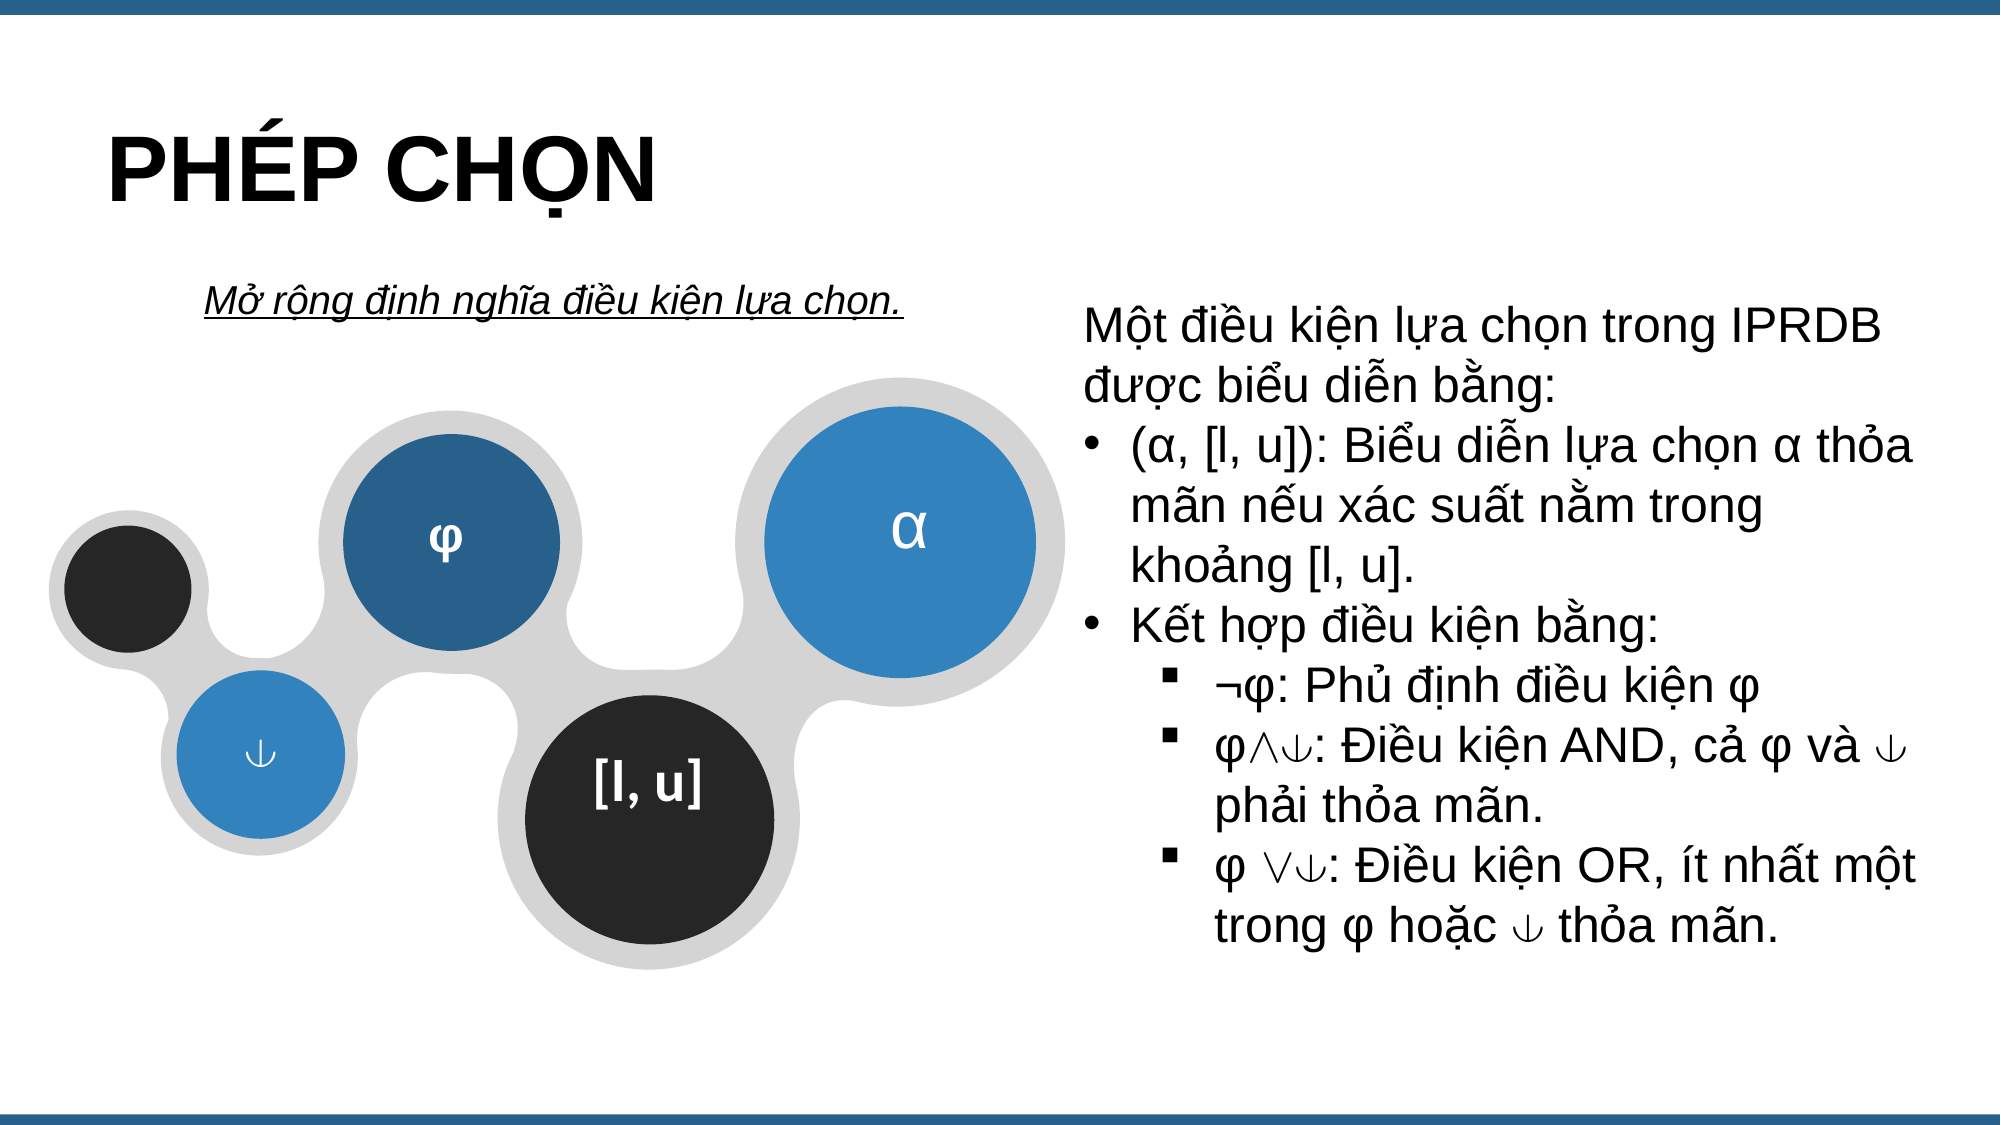

PHÉP CHỌN
Mở rộng định nghĩa điều kiện lựa chọn.
Một điều kiện lựa chọn trong IPRDB được biểu diễn bằng:
(α, [l, u]): Biểu diễn lựa chọn α thỏa mãn nếu xác suất nằm trong khoảng [l, u].
Kết hợp điều kiện bằng:
¬φ: Phủ định điều kiện φ
φ∧⫝: Điều kiện AND, cả φ và ⫝ phải thỏa mãn.
φ ∨⫝: Điều kiện OR, ít nhất một trong φ hoặc ⫝ thỏa mãn.

α
φ

⫝
[l, u]